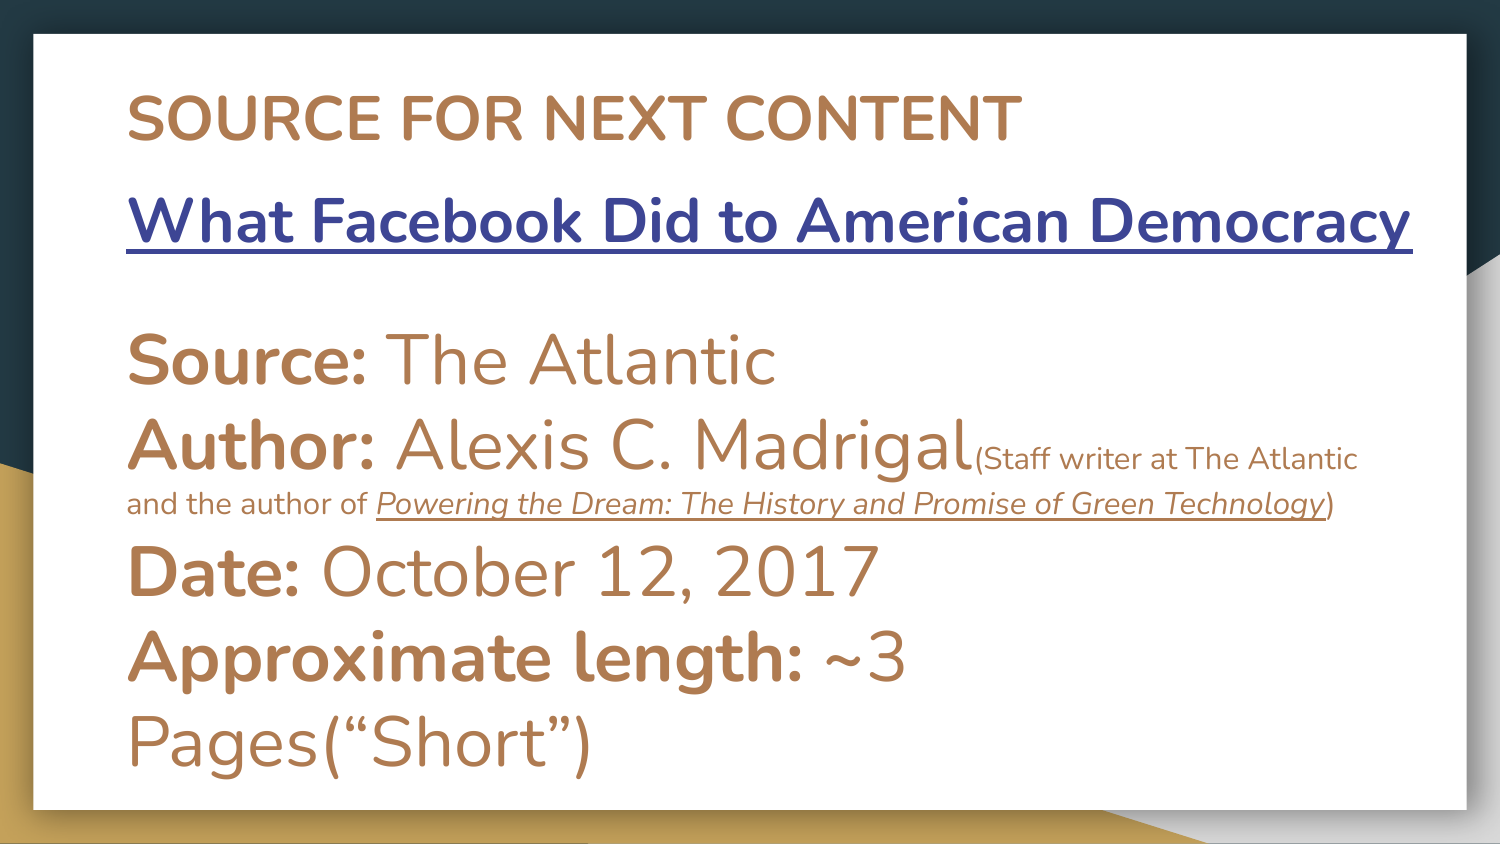

# SOURCE FOR NEXT CONTENT
What Facebook Did to American Democracy

Source: The Atlantic
Author: Alexis C. Madrigal(Staff writer at The Atlantic and the author of Powering the Dream: The History and Promise of Green Technology)
Date: October 12, 2017
Approximate length: ~3 Pages(“Short”)